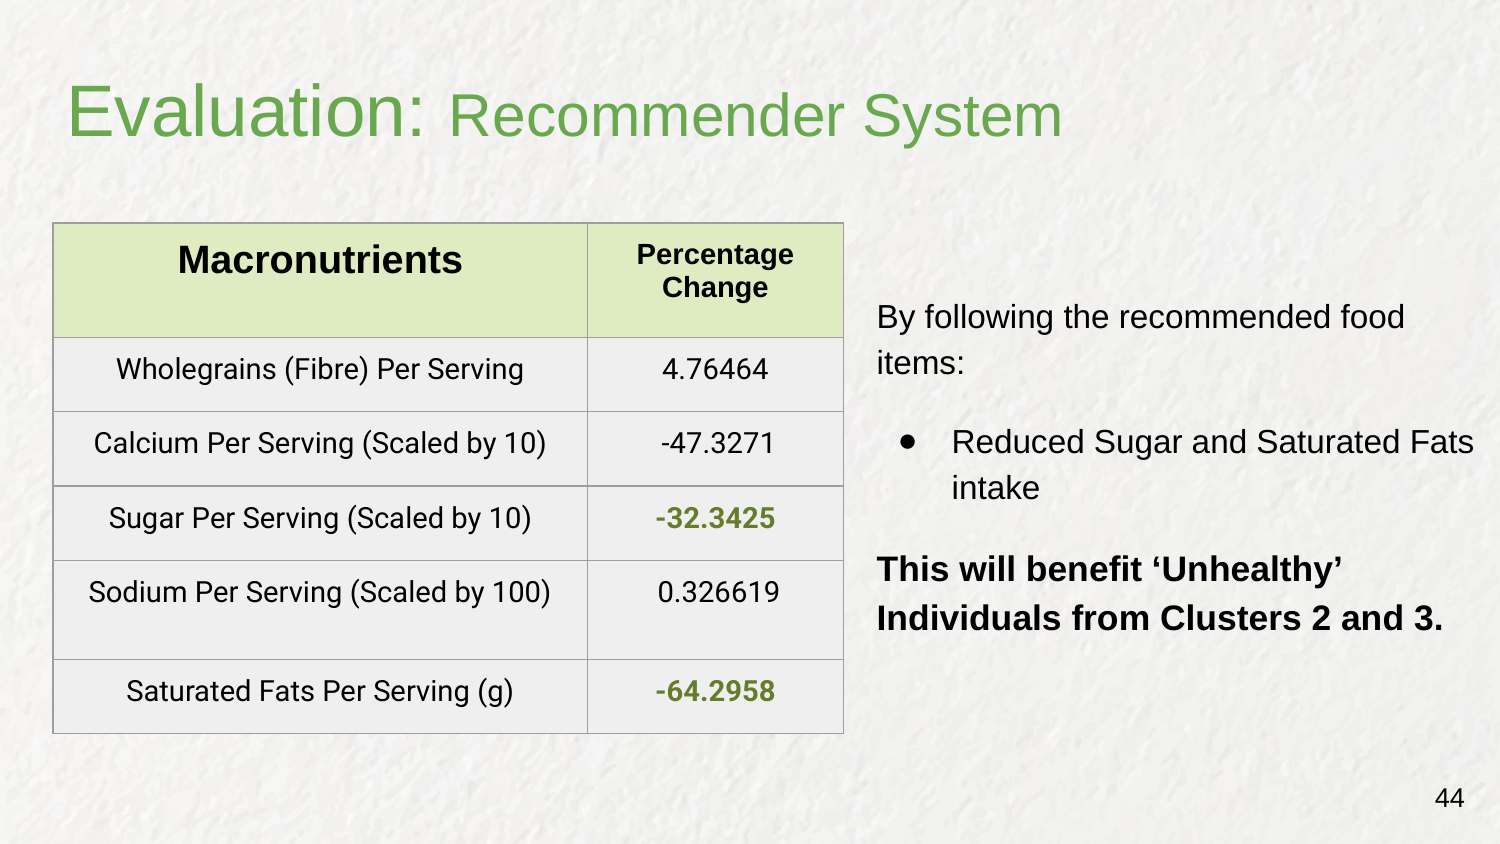

# Evaluation: Recommender System
| Macronutrients | Percentage Change |
| --- | --- |
| Wholegrains (Fibre) Per Serving | 4.76464 |
| Calcium Per Serving (Scaled by 10) | -47.3271 |
| Sugar Per Serving (Scaled by 10) | -32.3425 |
| Sodium Per Serving (Scaled by 100) | 0.326619 |
| Saturated Fats Per Serving (g) | -64.2958 |
By following the recommended food items:
Reduced Sugar and Saturated Fats intake
This will benefit ‘Unhealthy’ Individuals from Clusters 2 and 3.
44